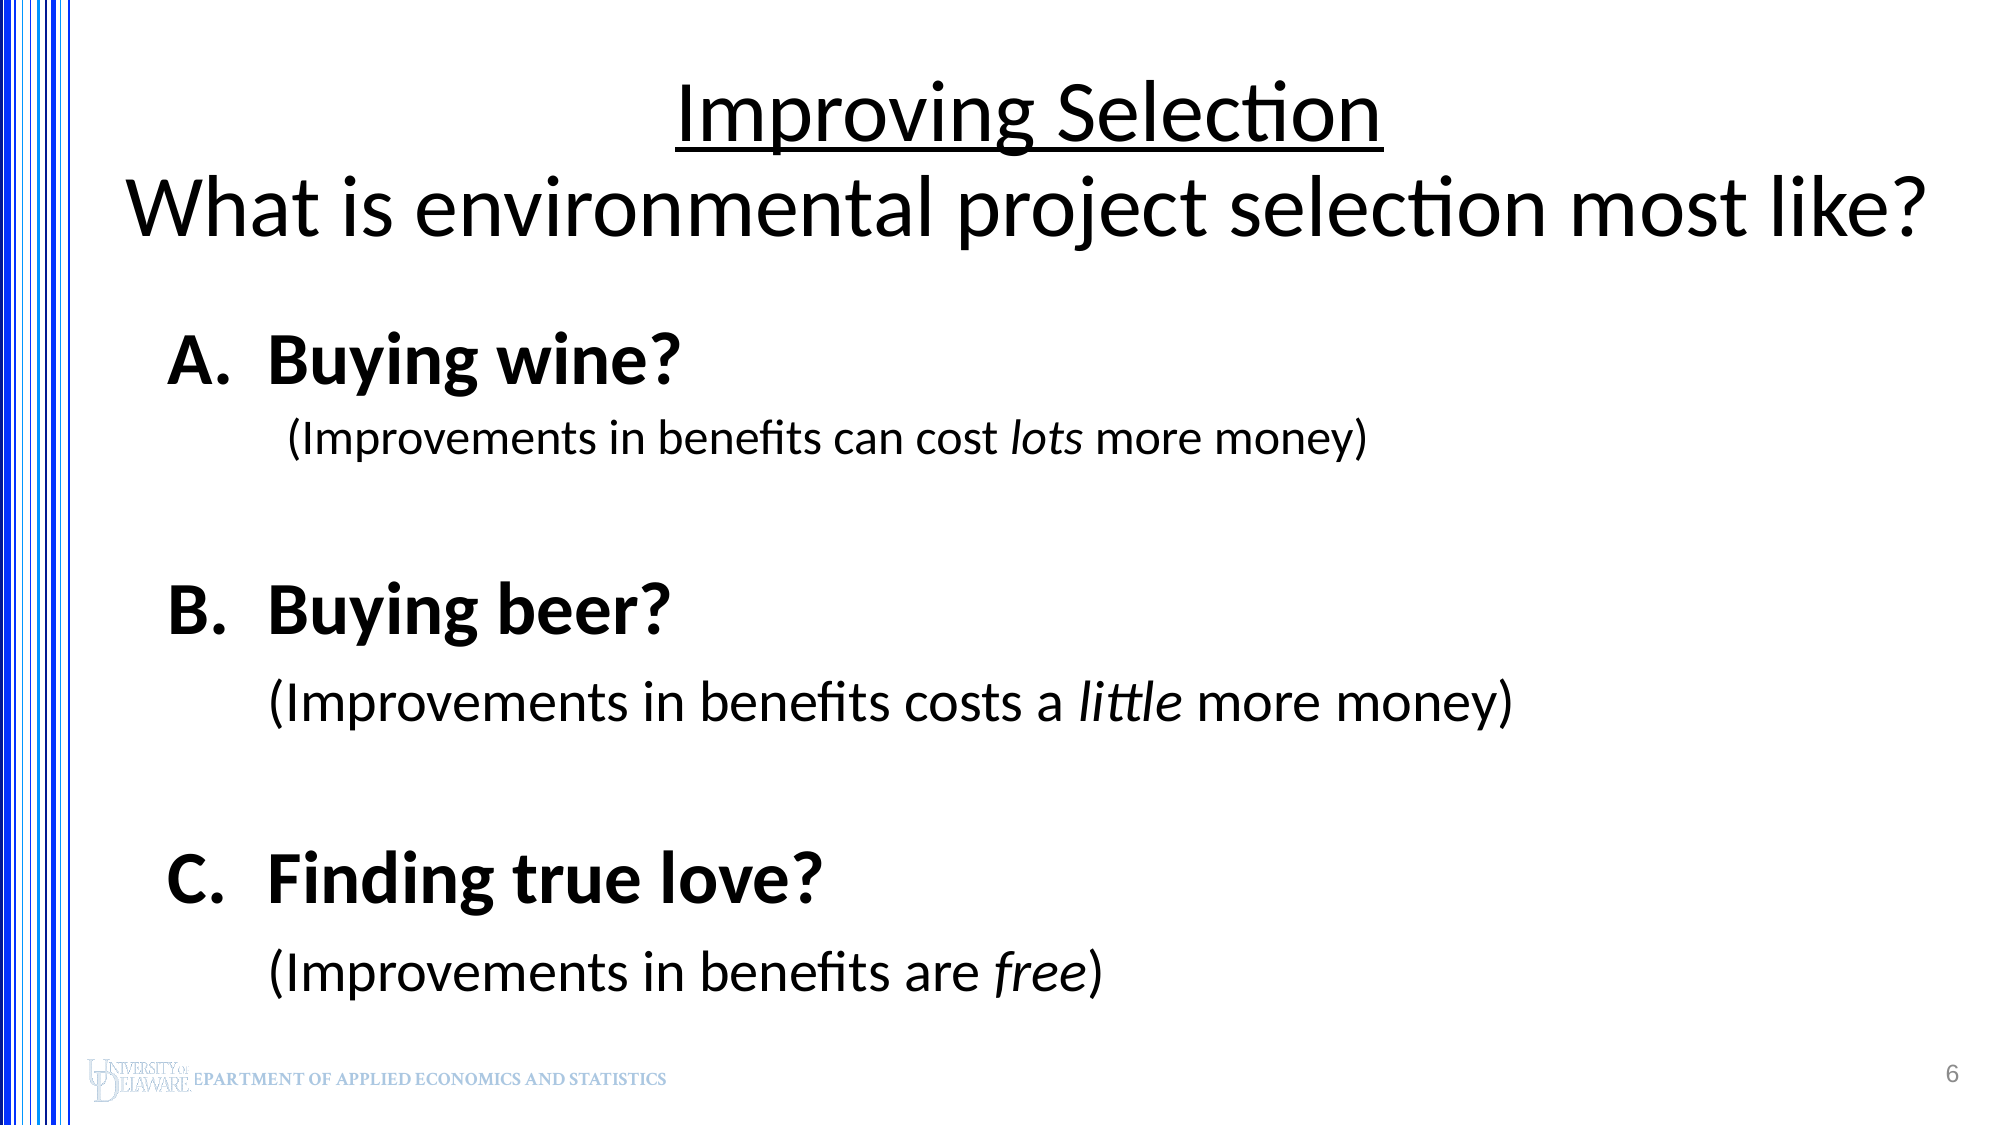

Improving Selection
What is environmental project selection most like?
Buying wine?
(Improvements in benefits can cost lots more money)

Buying beer?
	(Improvements in benefits costs a little more money)

Finding true love?
	(Improvements in benefits are free)
6